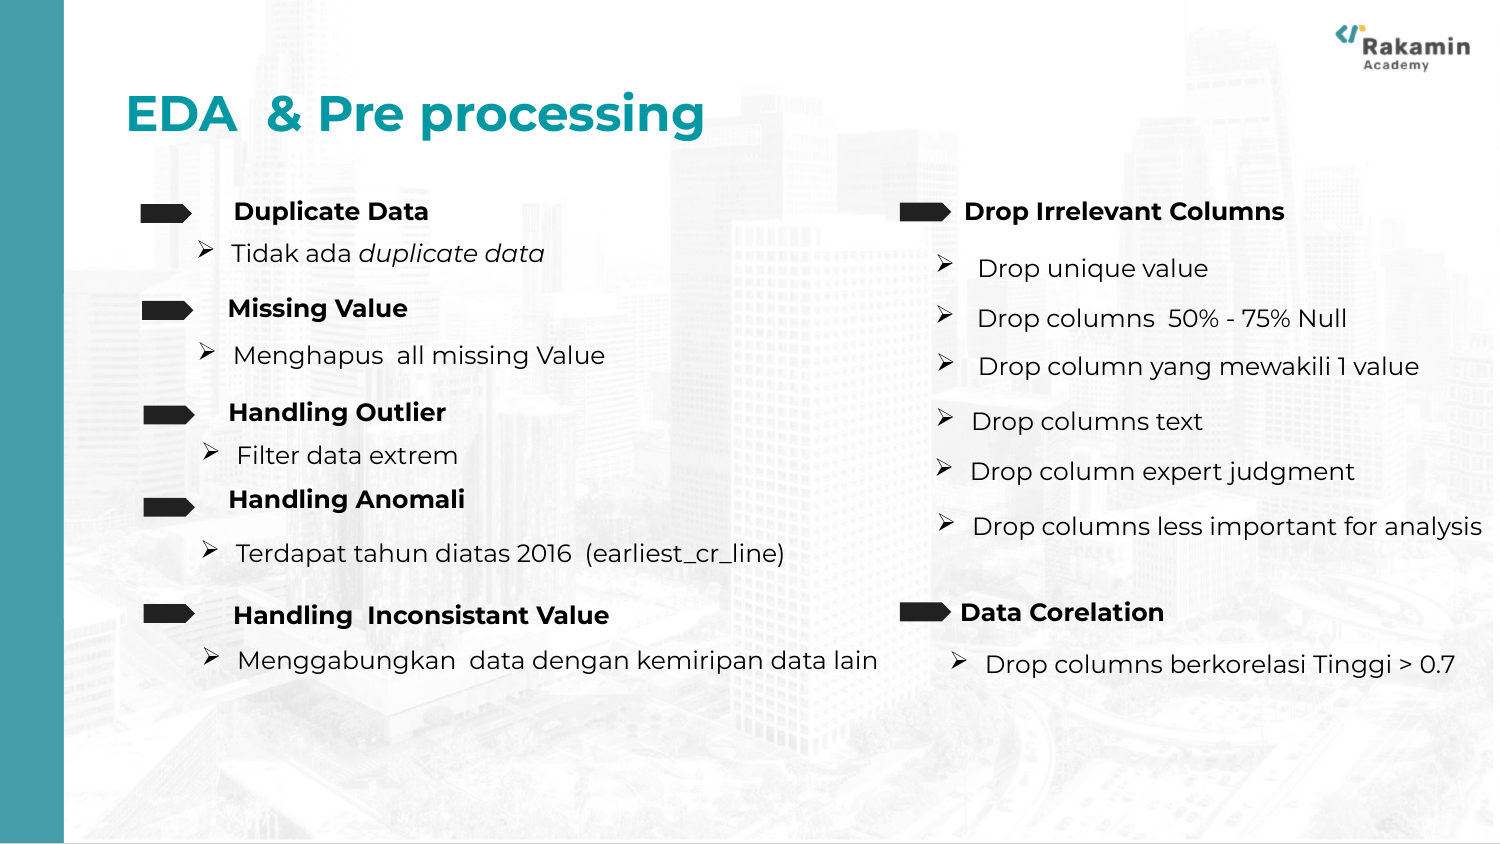

EDA  & Pre processing

Duplicate Data
Drop Irrelevant Columns

Tidak ada duplicate data
 Drop unique value
Missing Value
 Drop columns  50% - 75% Null

Menghapus  all missing Value
 Drop column yang mewakili 1 value
Handling Outlier
Drop columns text

Filter data extrem
Drop column expert judgment
Handling Anomali

Drop columns less important for analysis
Terdapat tahun diatas 2016  (earliest_cr_line)
Data Corelation
Handling  Inconsistant Value

Menggabungkan  data dengan kemiripan data lain
Drop columns berkorelasi Tinggi > 0.7